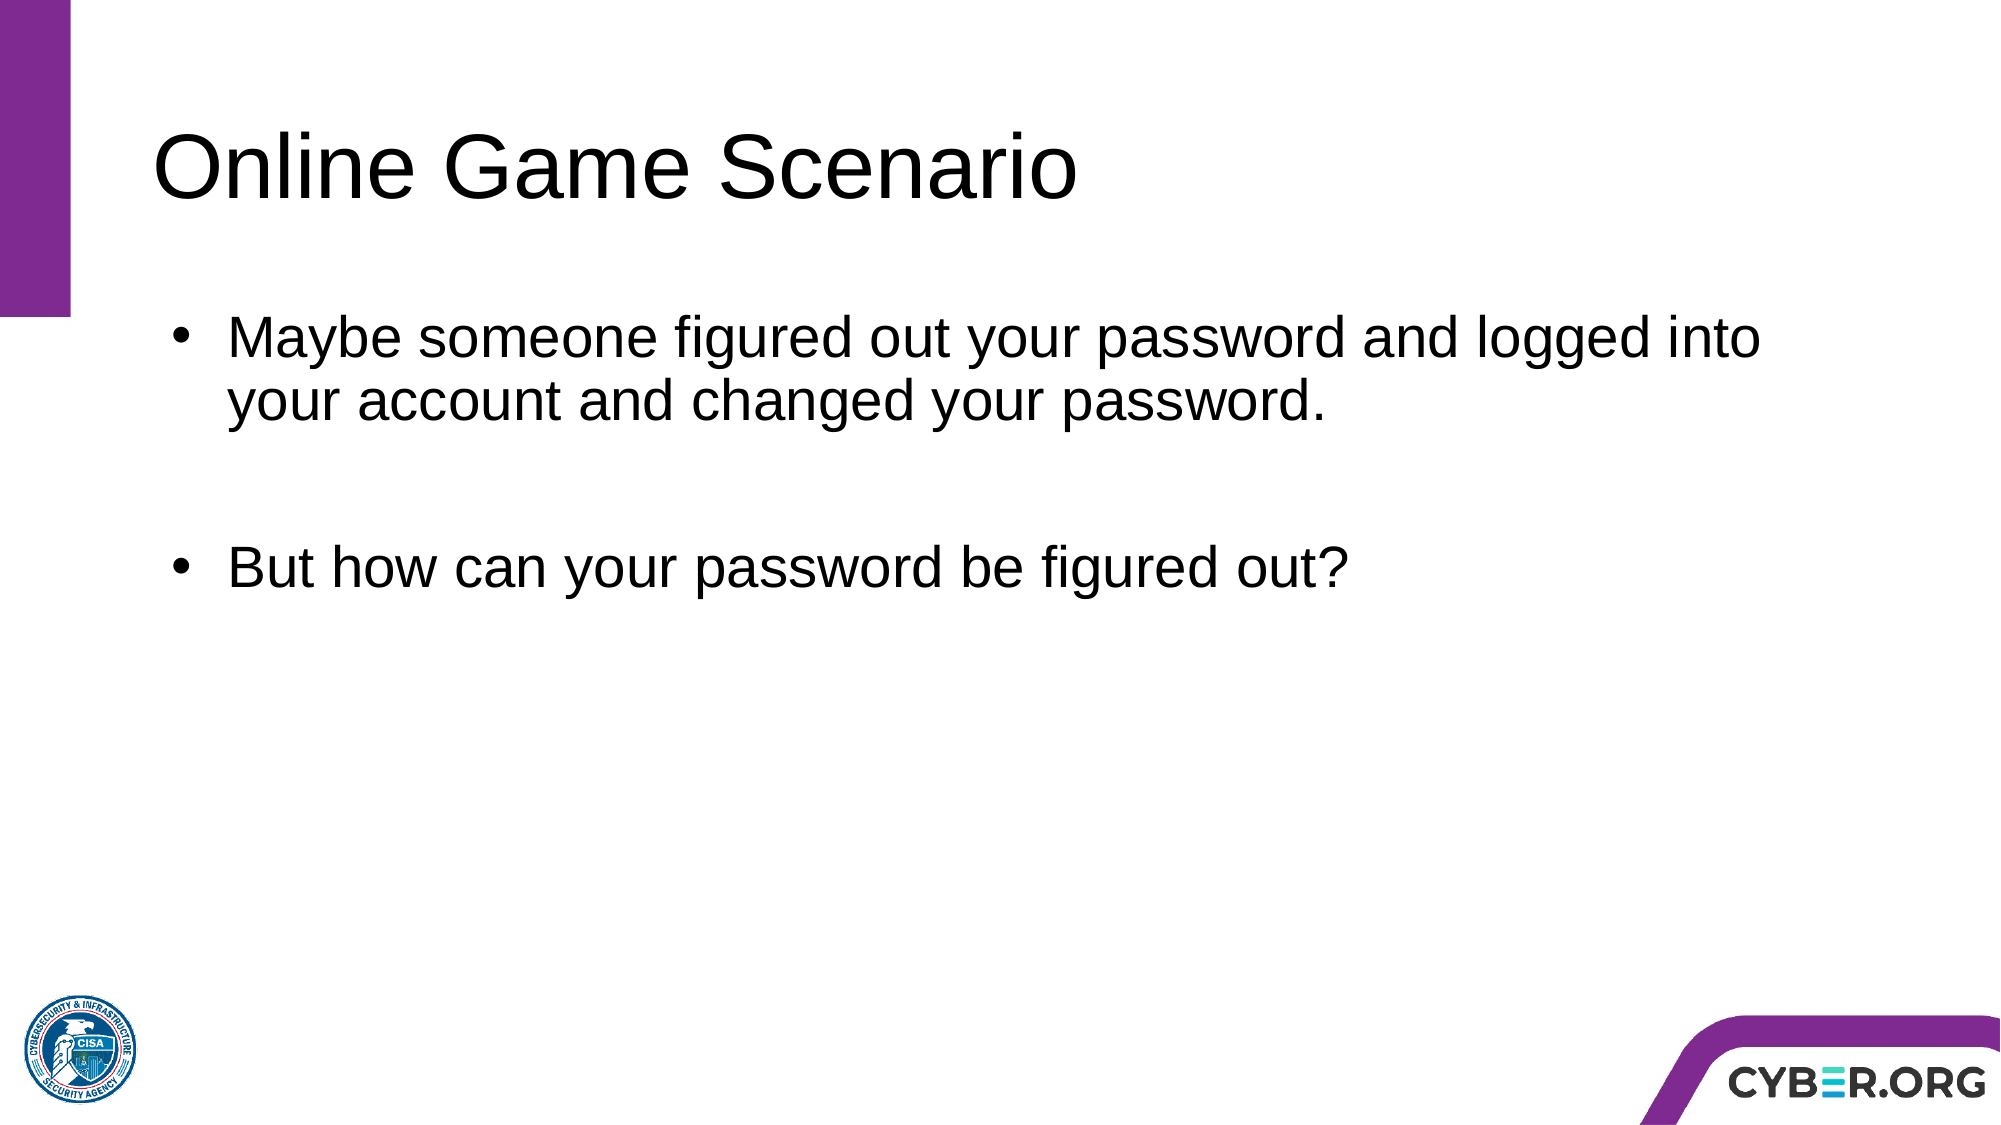

# Online Game Scenario
Maybe someone figured out your password and logged into your account and changed your password.

But how can your password be figured out?